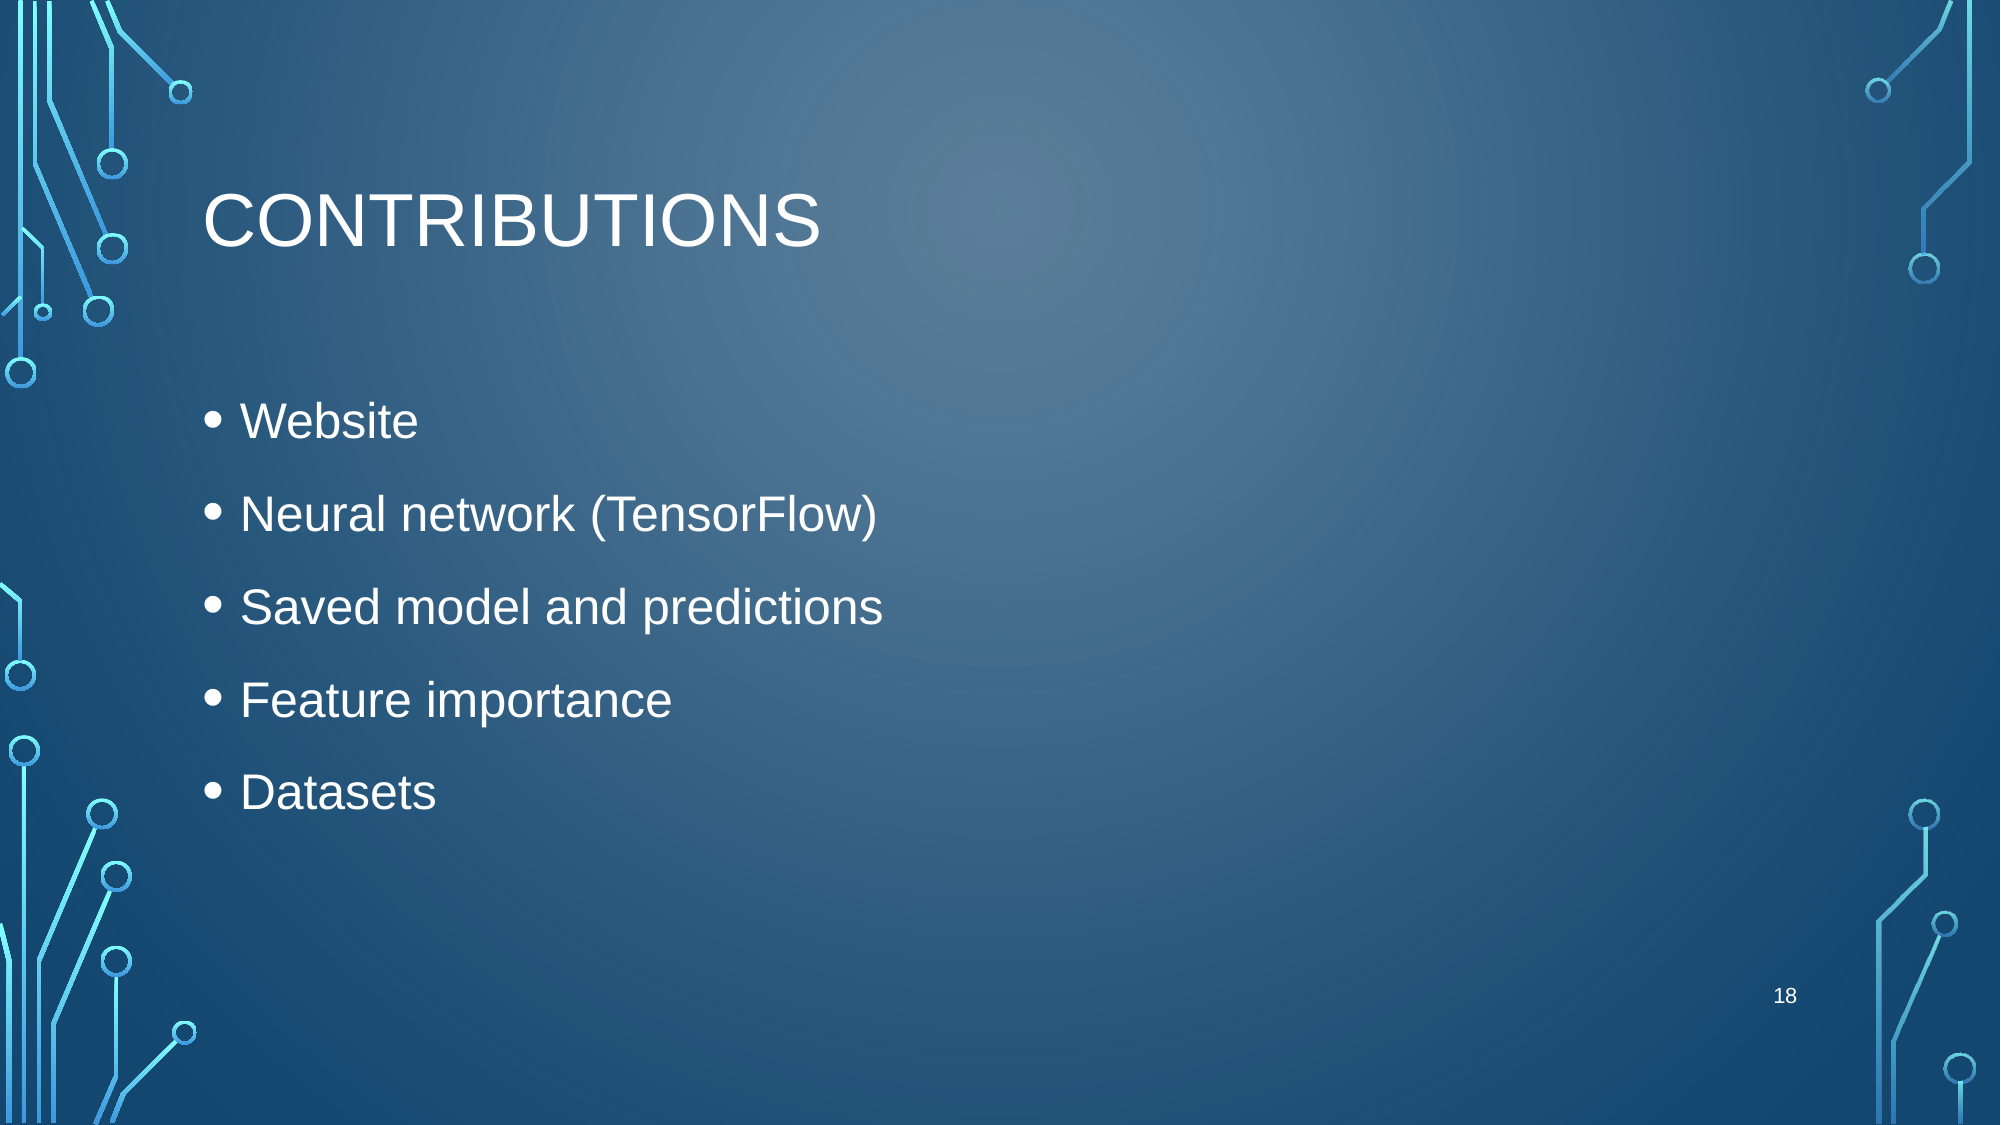

# contributions
Website
Neural network (TensorFlow)
Saved model and predictions
Feature importance
Datasets
18